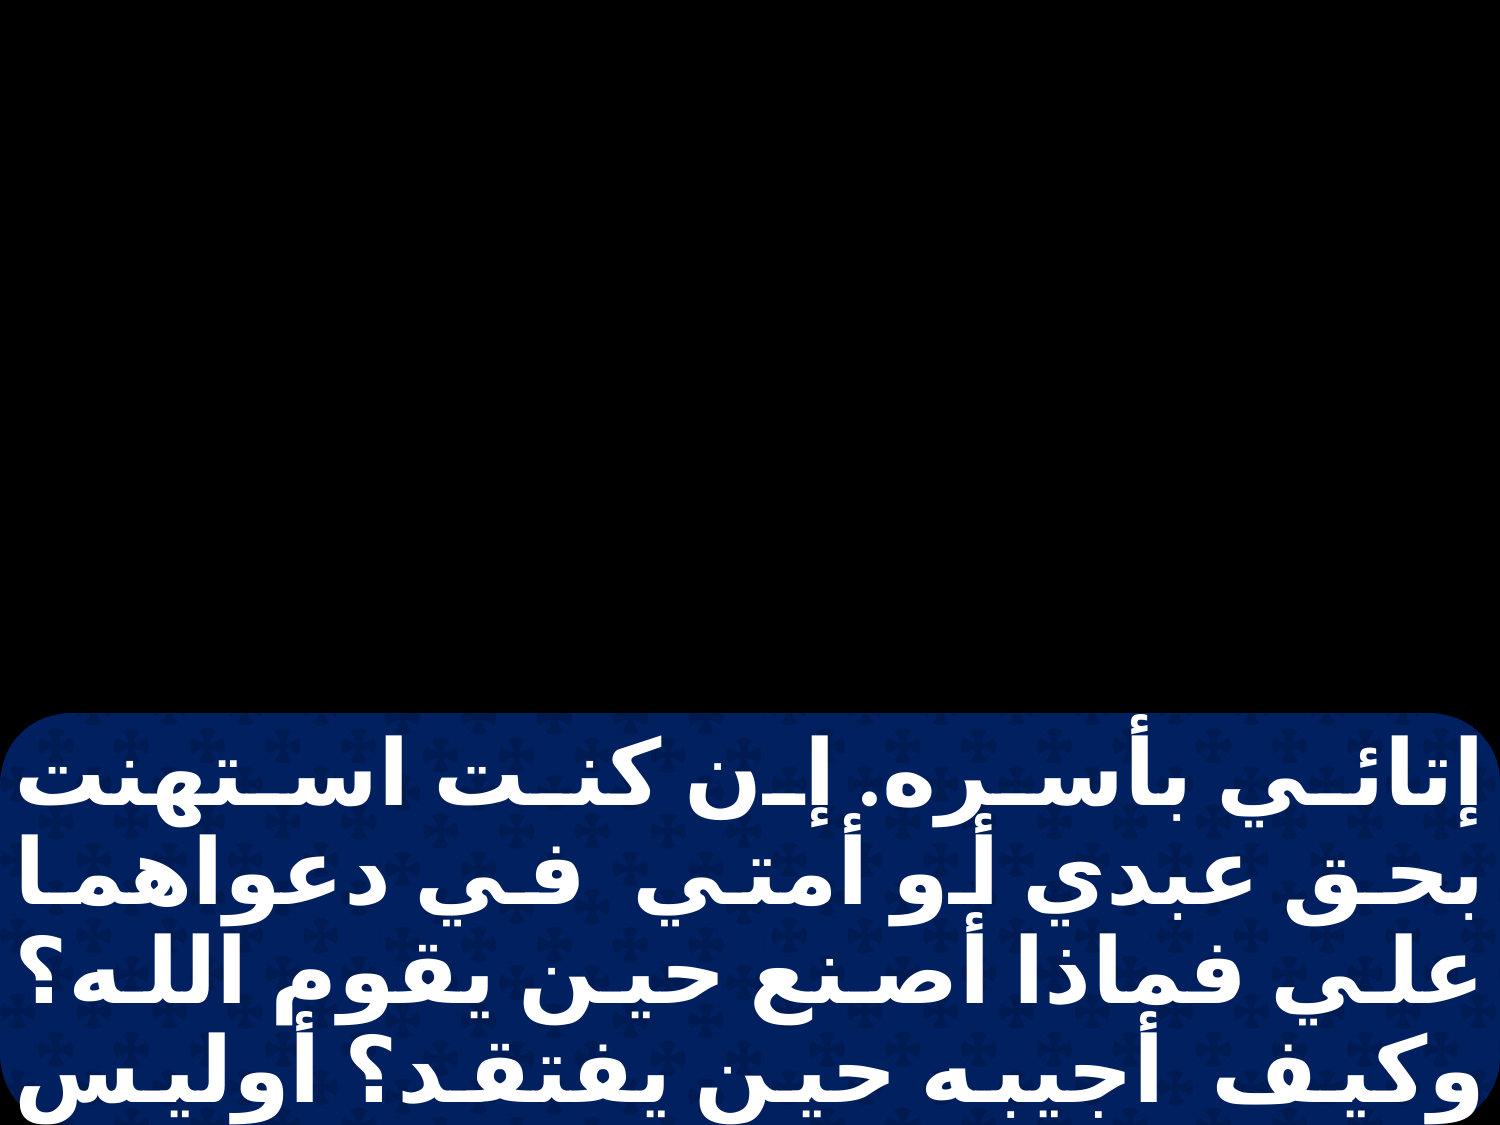

إتائي بأسره. إن كنت استهنت بحق عبدي أو أمتي  في دعواهما علي فماذا أصنع حين يقوم الله؟ وكيف  أجيبه حين يفتقد؟ أوليس الذي صنعني في البطن  هو صنعهما، وواحد كوننا في الرحم؟ هل منعت